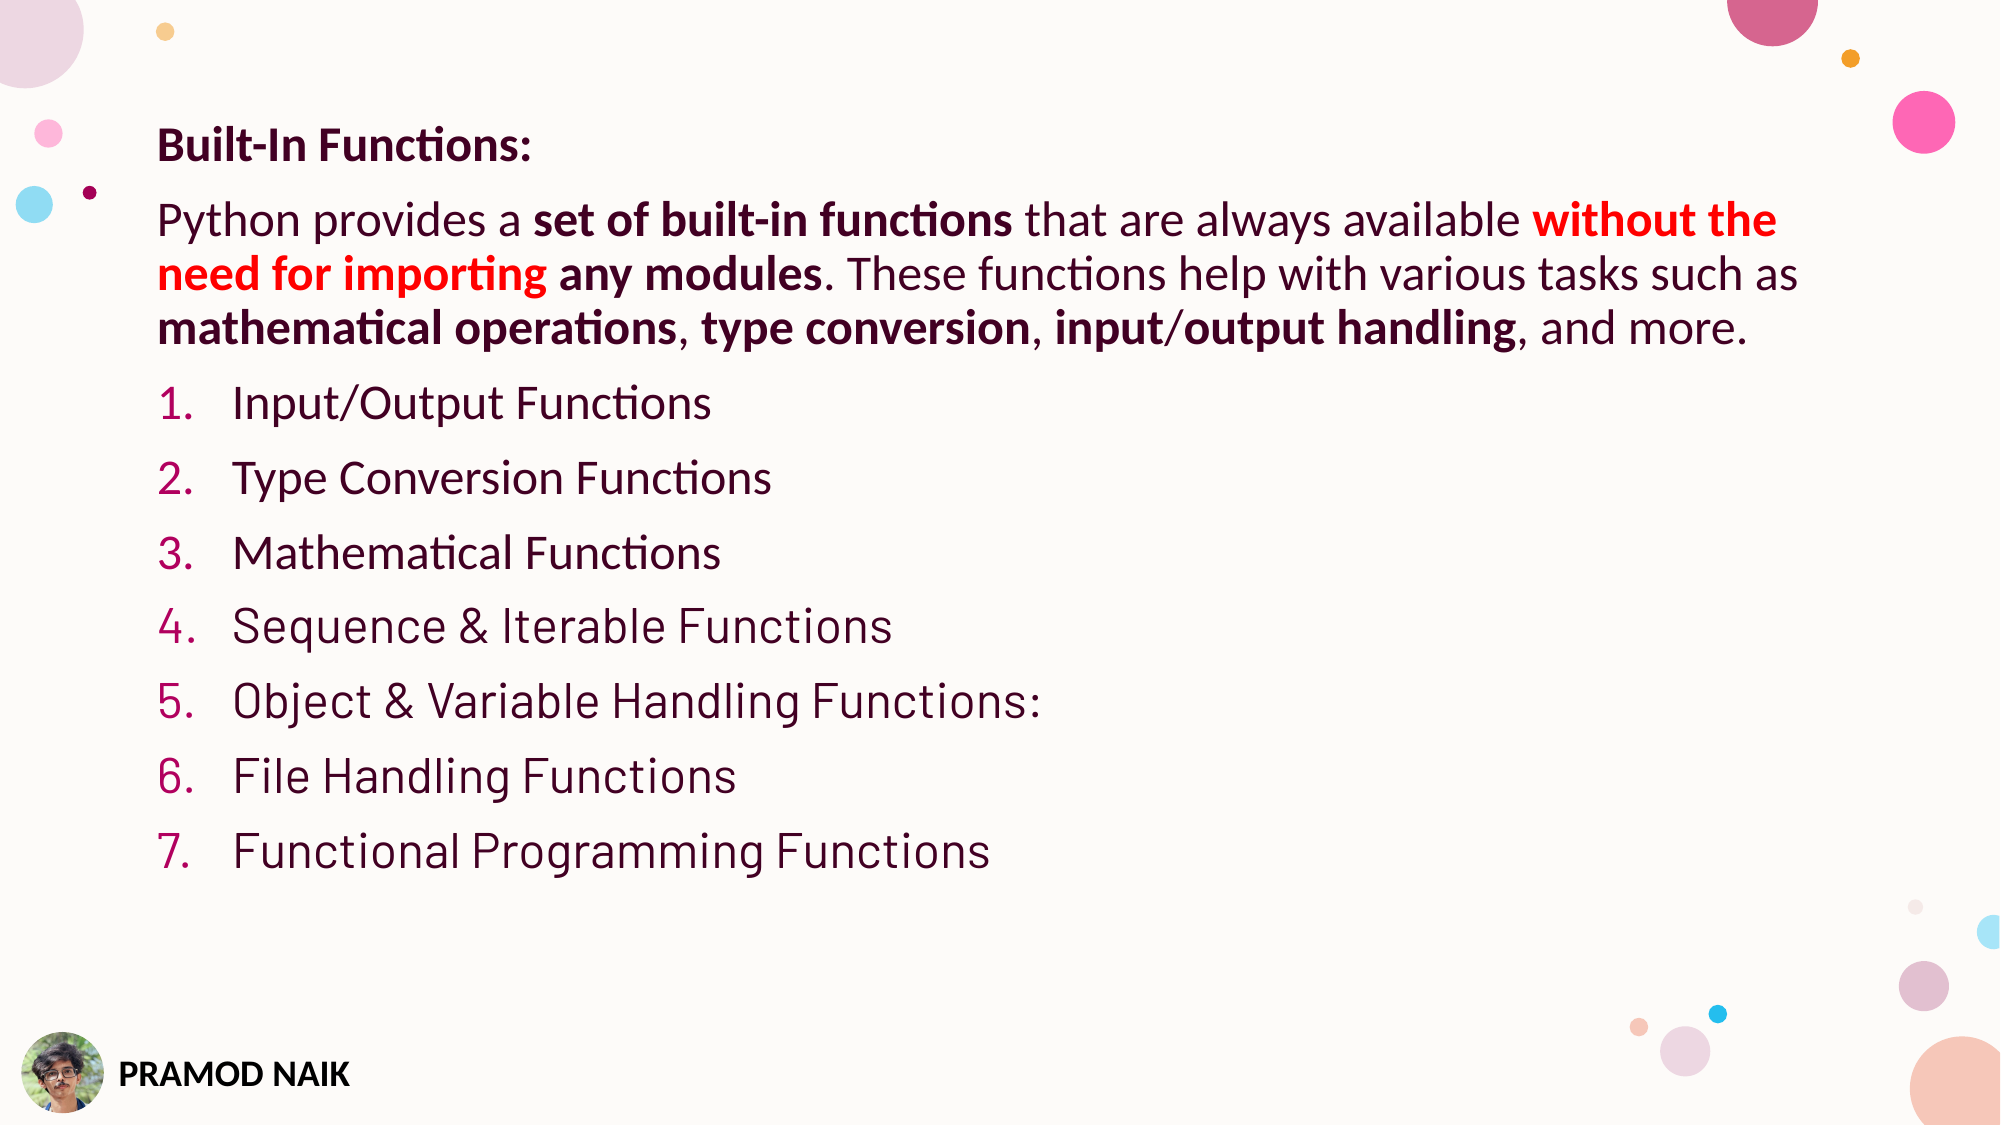

Built-In Functions:
Python provides a set of built-in functions that are always available without the need for importing any modules. These functions help with various tasks such as mathematical operations, type conversion, input/output handling, and more.
Input/Output Functions
Type Conversion Functions
Mathematical Functions
Sequence & Iterable Functions
Object & Variable Handling Functions:
File Handling Functions
Functional Programming Functions